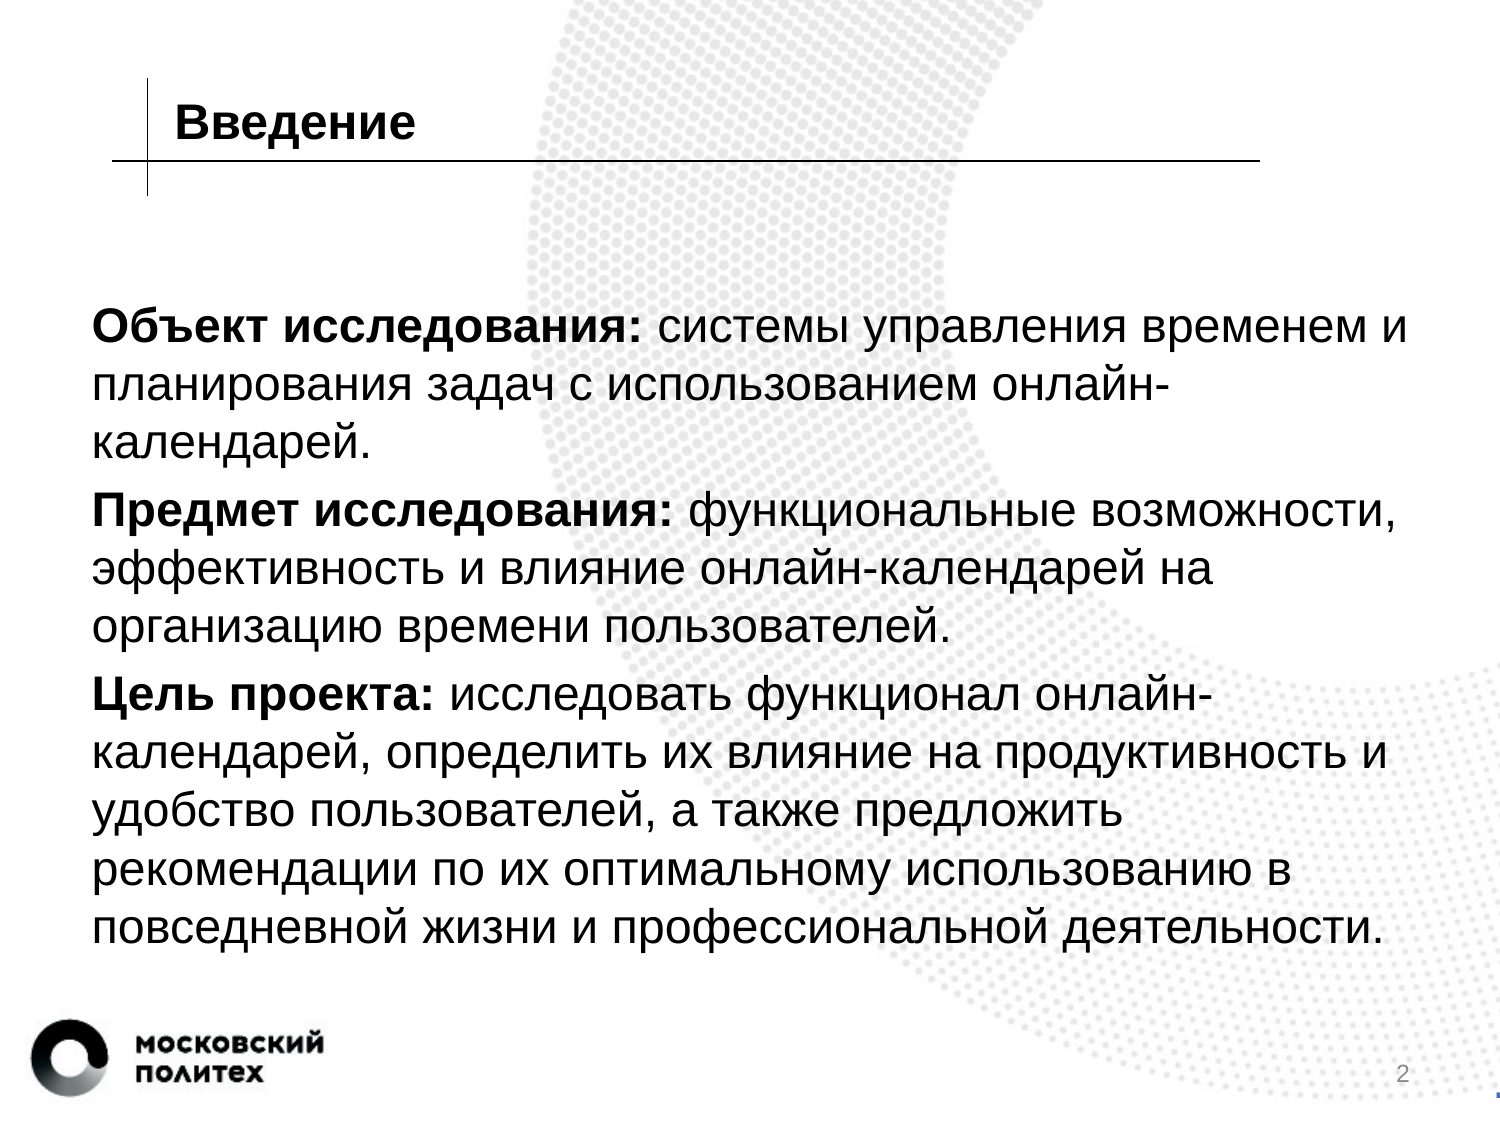

Введение
Объект исследования: системы управления временем и планирования задач с использованием онлайн-календарей.
Предмет исследования: функциональные возможности, эффективность и влияние онлайн-календарей на организацию времени пользователей.
Цель проекта: исследовать функционал онлайн-календарей, определить их влияние на продуктивность и удобство пользователей, а также предложить рекомендации по их оптимальному использованию в повседневной жизни и профессиональной деятельности.

# .
2